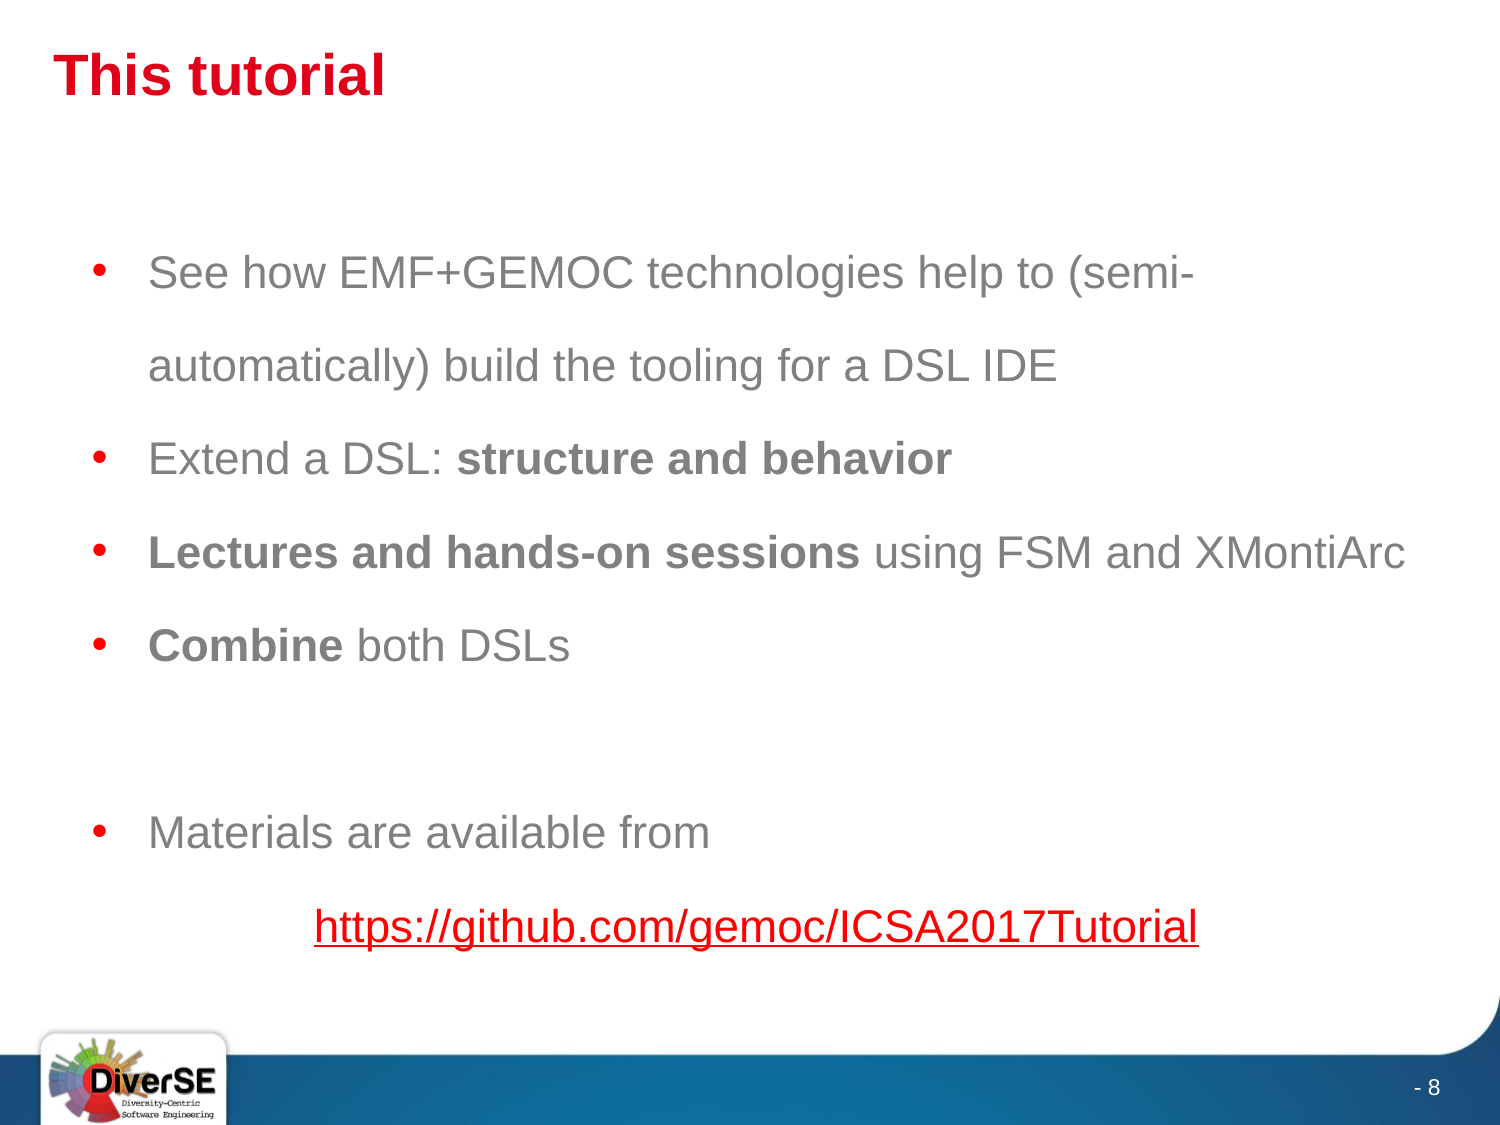

# This tutorial
See how EMF+GEMOC technologies help to (semi-automatically) build the tooling for a DSL IDE
Extend a DSL: structure and behavior
Lectures and hands-on sessions using FSM and XMontiArc
Combine both DSLs

Materials are available from
             https://github.com/gemoc/ICSA2017Tutorial
- 8